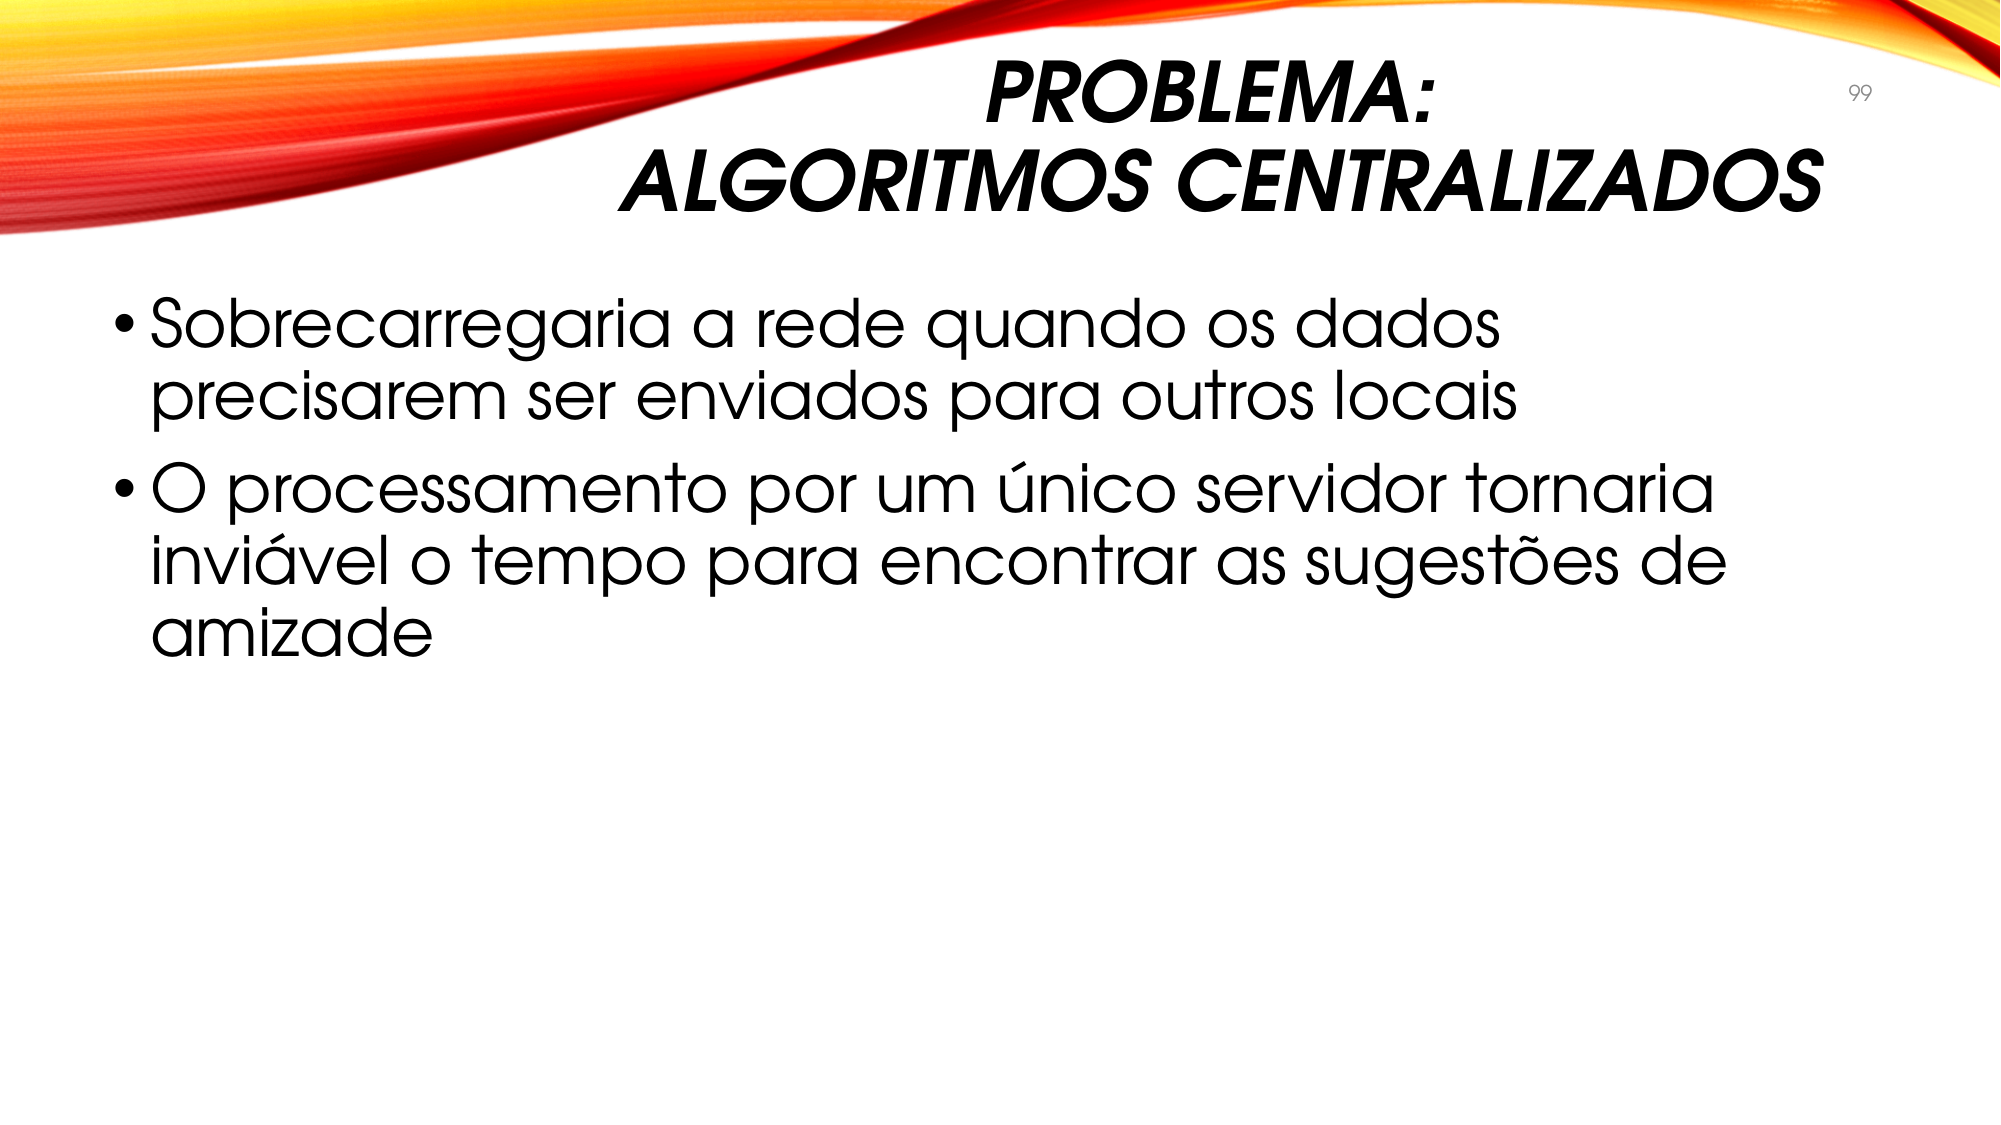

# Problema: algoritmos centralizados
99
Sobrecarregaria a rede quando os dados precisarem ser enviados para outros locais
O processamento por um único servidor tornaria inviável o tempo para encontrar as sugestões de amizade